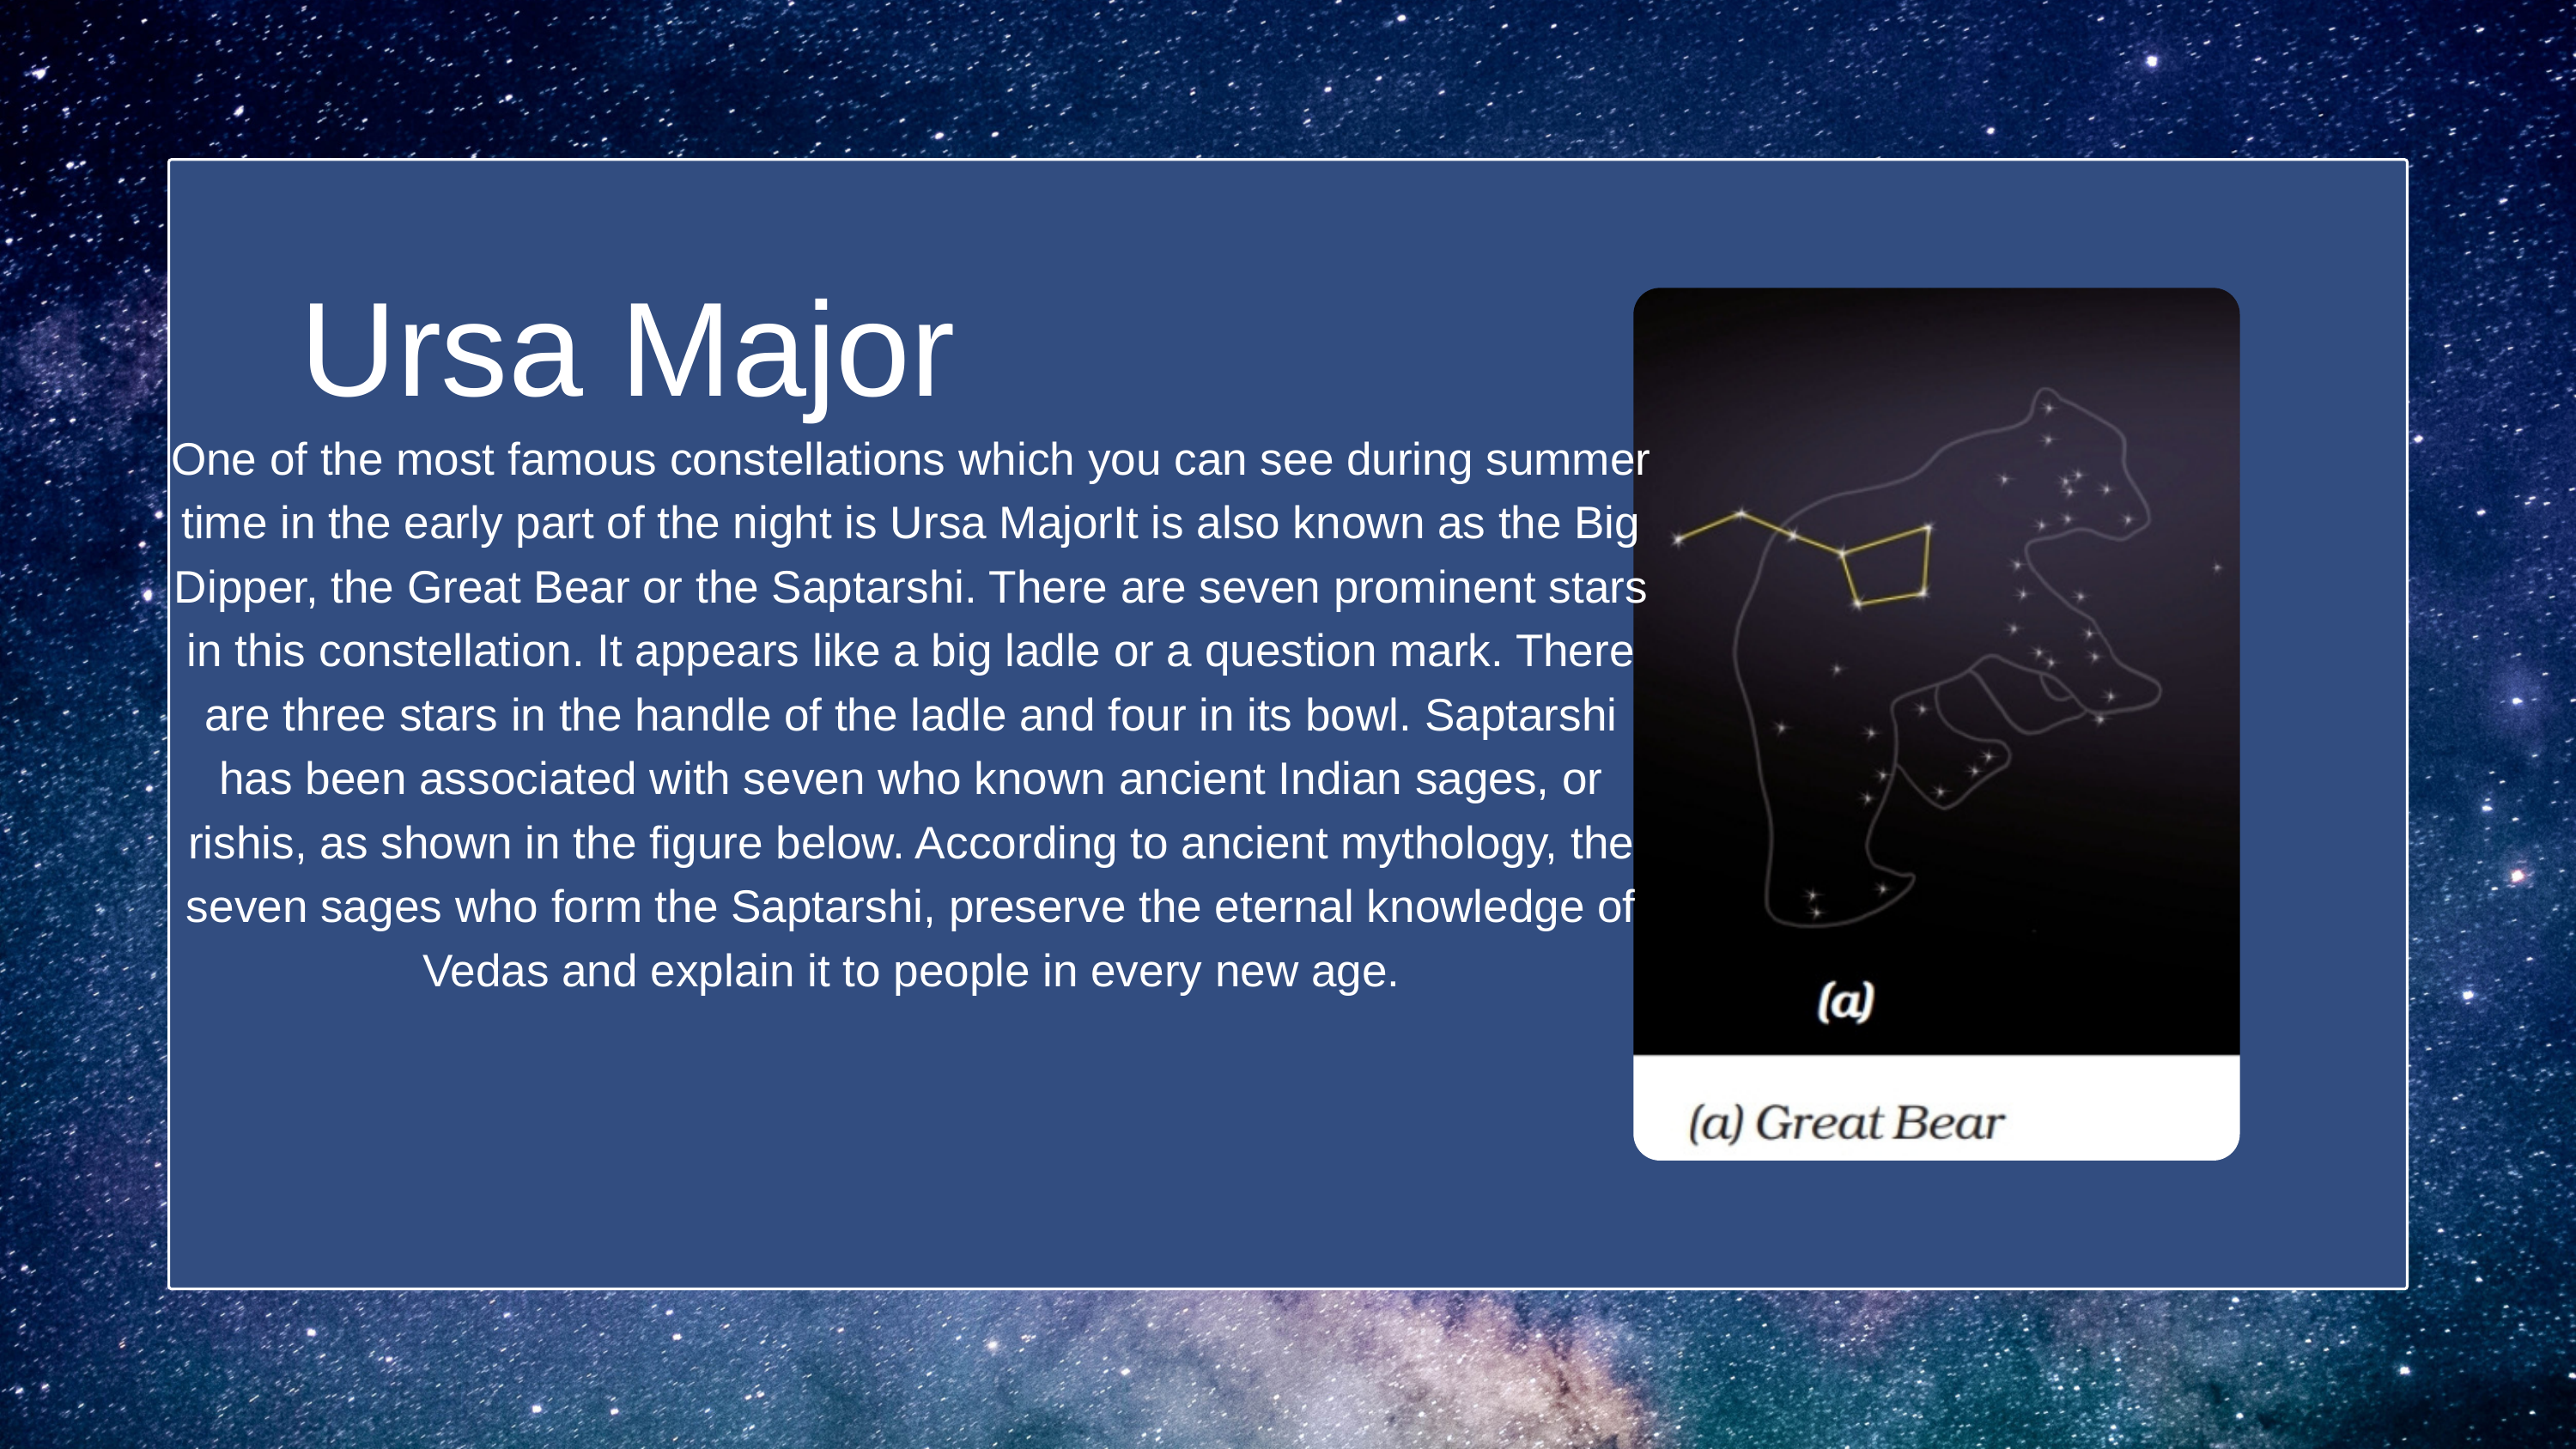

Ursa Major

One of the most famous constellations which you can see during summer time in the early part of the night is Ursa MajorIt is also known as the Big Dipper, the Great Bear or the Saptarshi. There are seven prominent stars in this constellation. It appears like a big ladle or a question mark. There are three stars in the handle of the ladle and four in its bowl. Saptarshi has been associated with seven who known ancient Indian sages, or rishis, as shown in the figure below. According to ancient mythology, the seven sages who form the Saptarshi, preserve the eternal knowledge of Vedas and explain it to people in every new age.